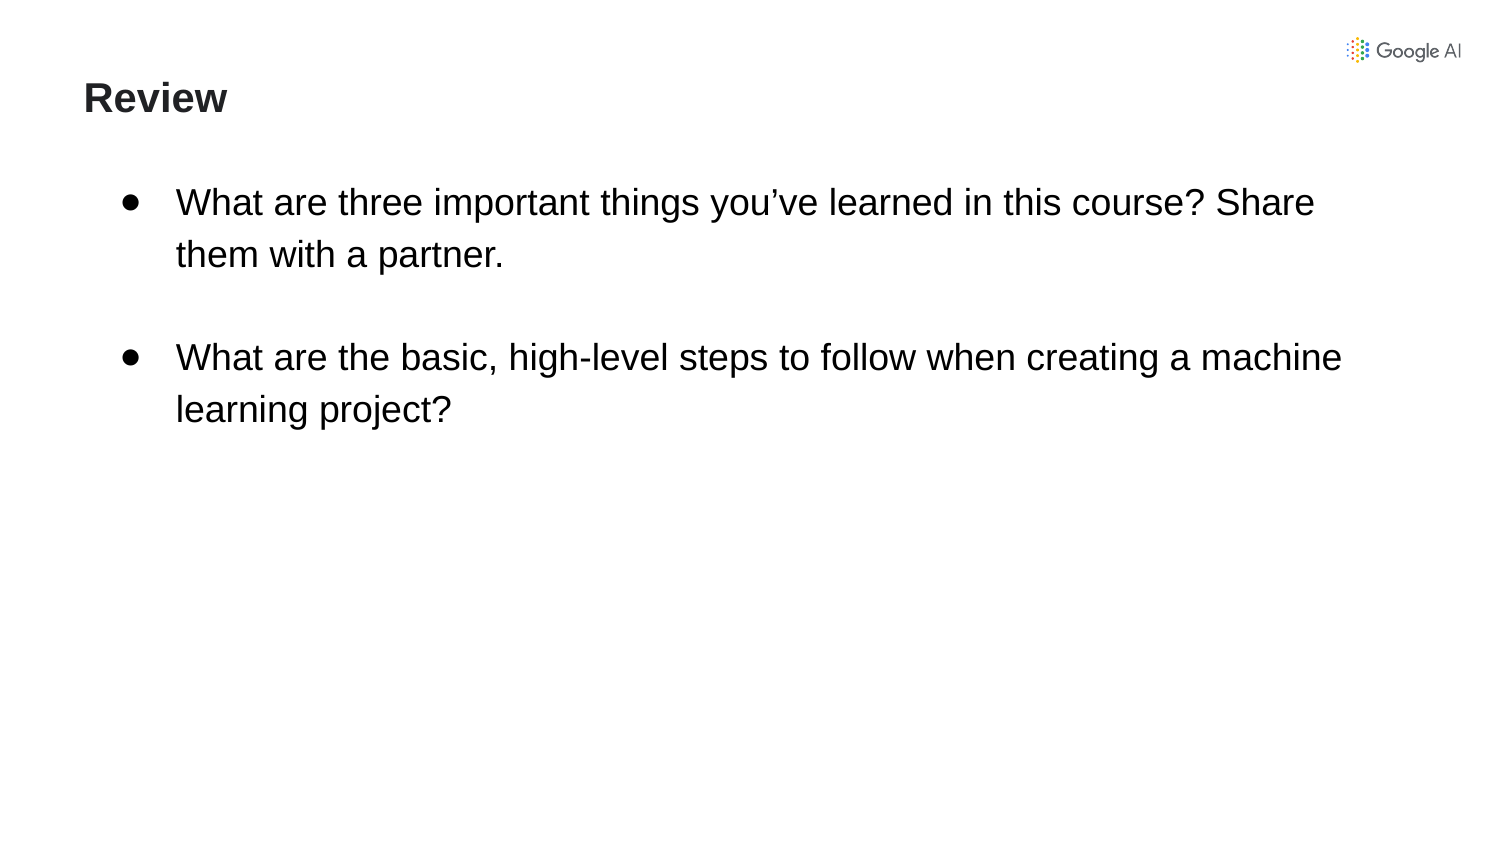

# Review

What are three important things you’ve learned in this course? Share them with a partner.

What are the basic, high-level steps to follow when creating a machine learning project?